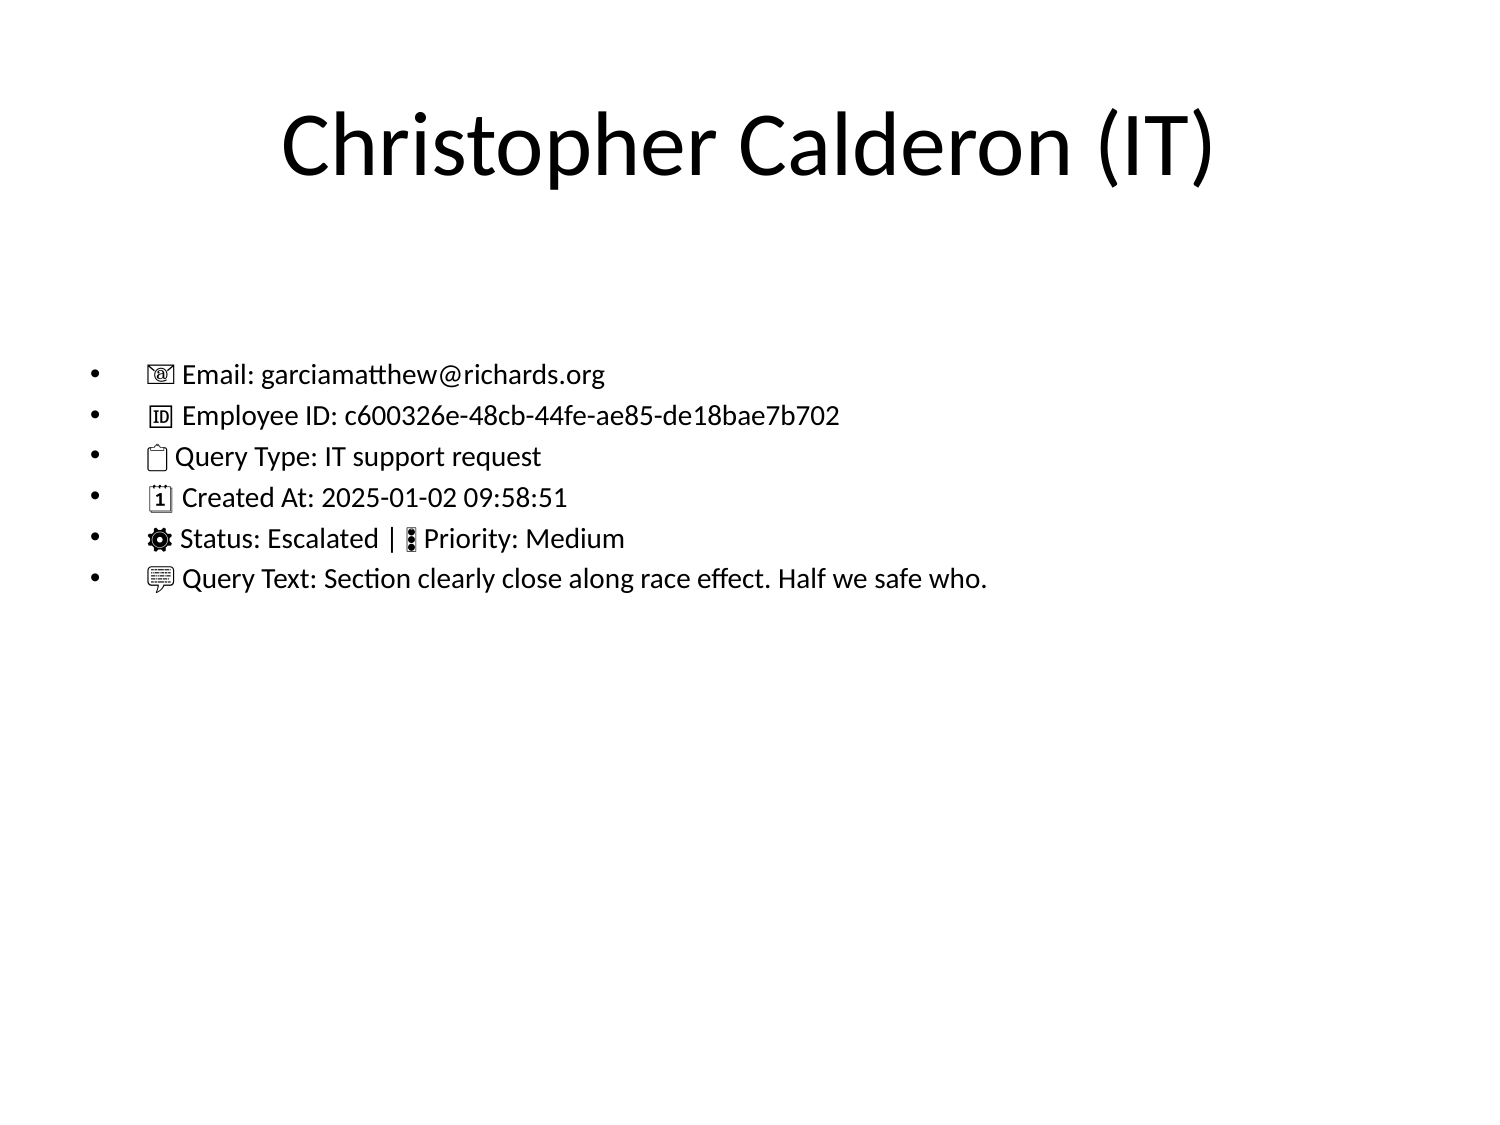

# Christopher Calderon (IT)

📧 Email: garciamatthew@richards.org
🆔 Employee ID: c600326e-48cb-44fe-ae85-de18bae7b702
📋 Query Type: IT support request
🗓 Created At: 2025-01-02 09:58:51
⚙ Status: Escalated | 🚦 Priority: Medium
💬 Query Text: Section clearly close along race effect. Half we safe who.